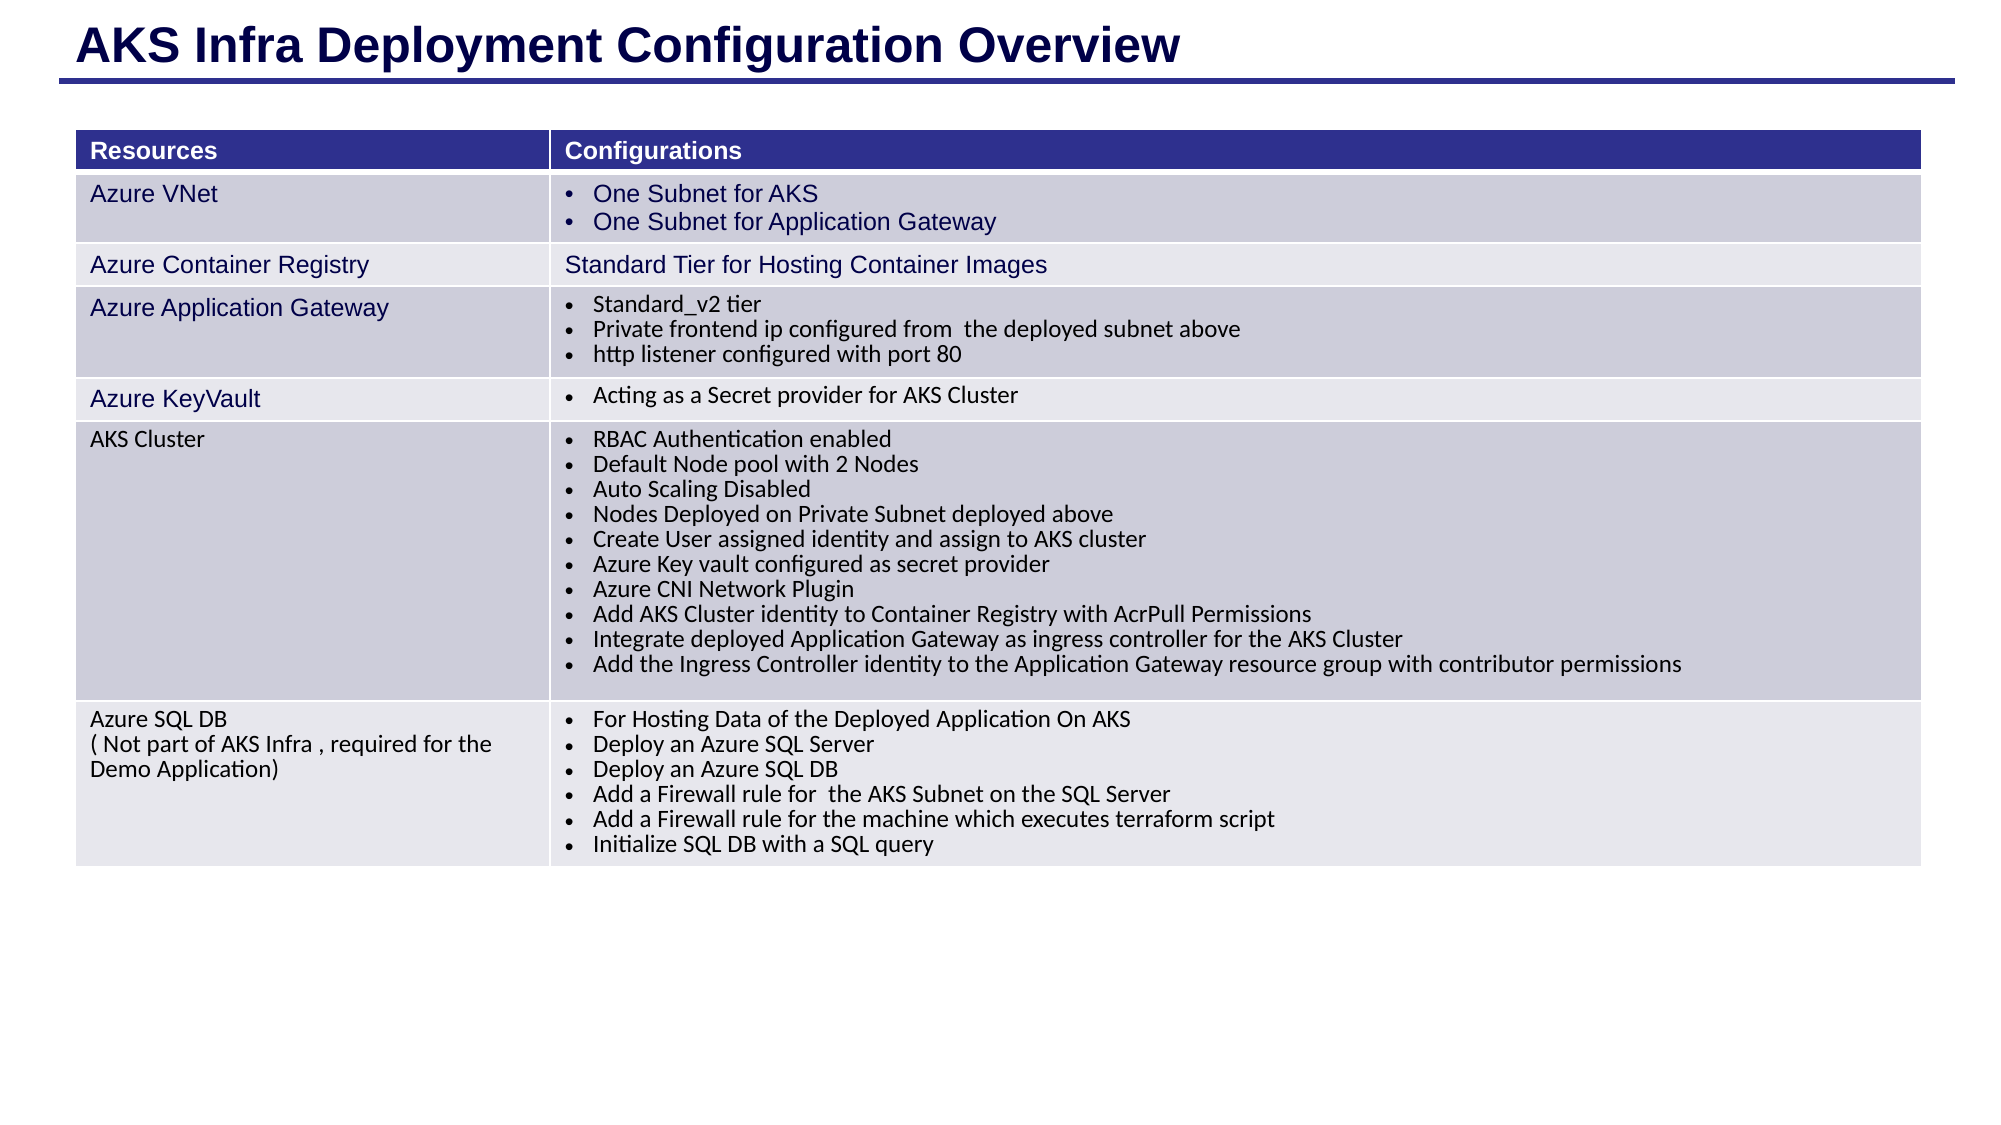

AKS Infra Deployment Configuration Overview
| Resources | Configurations |
| --- | --- |
| Azure VNet | One Subnet for AKS One Subnet for Application Gateway |
| Azure Container Registry | Standard Tier for Hosting Container Images |
| Azure Application Gateway | Standard\_v2 tier Private frontend ip configured from the deployed subnet above http listener configured with port 80 |
| Azure KeyVault | Acting as a Secret provider for AKS Cluster |
| AKS Cluster | RBAC Authentication enabled Default Node pool with 2 Nodes Auto Scaling Disabled Nodes Deployed on Private Subnet deployed above Create User assigned identity and assign to AKS cluster Azure Key vault configured as secret provider Azure CNI Network Plugin Add AKS Cluster identity to Container Registry with AcrPull Permissions Integrate deployed Application Gateway as ingress controller for the AKS Cluster Add the Ingress Controller identity to the Application Gateway resource group with contributor permissions |
| Azure SQL DB ( Not part of AKS Infra , required for the Demo Application) | For Hosting Data of the Deployed Application On AKS Deploy an Azure SQL Server Deploy an Azure SQL DB Add a Firewall rule for the AKS Subnet on the SQL Server Add a Firewall rule for the machine which executes terraform script Initialize SQL DB with a SQL query |